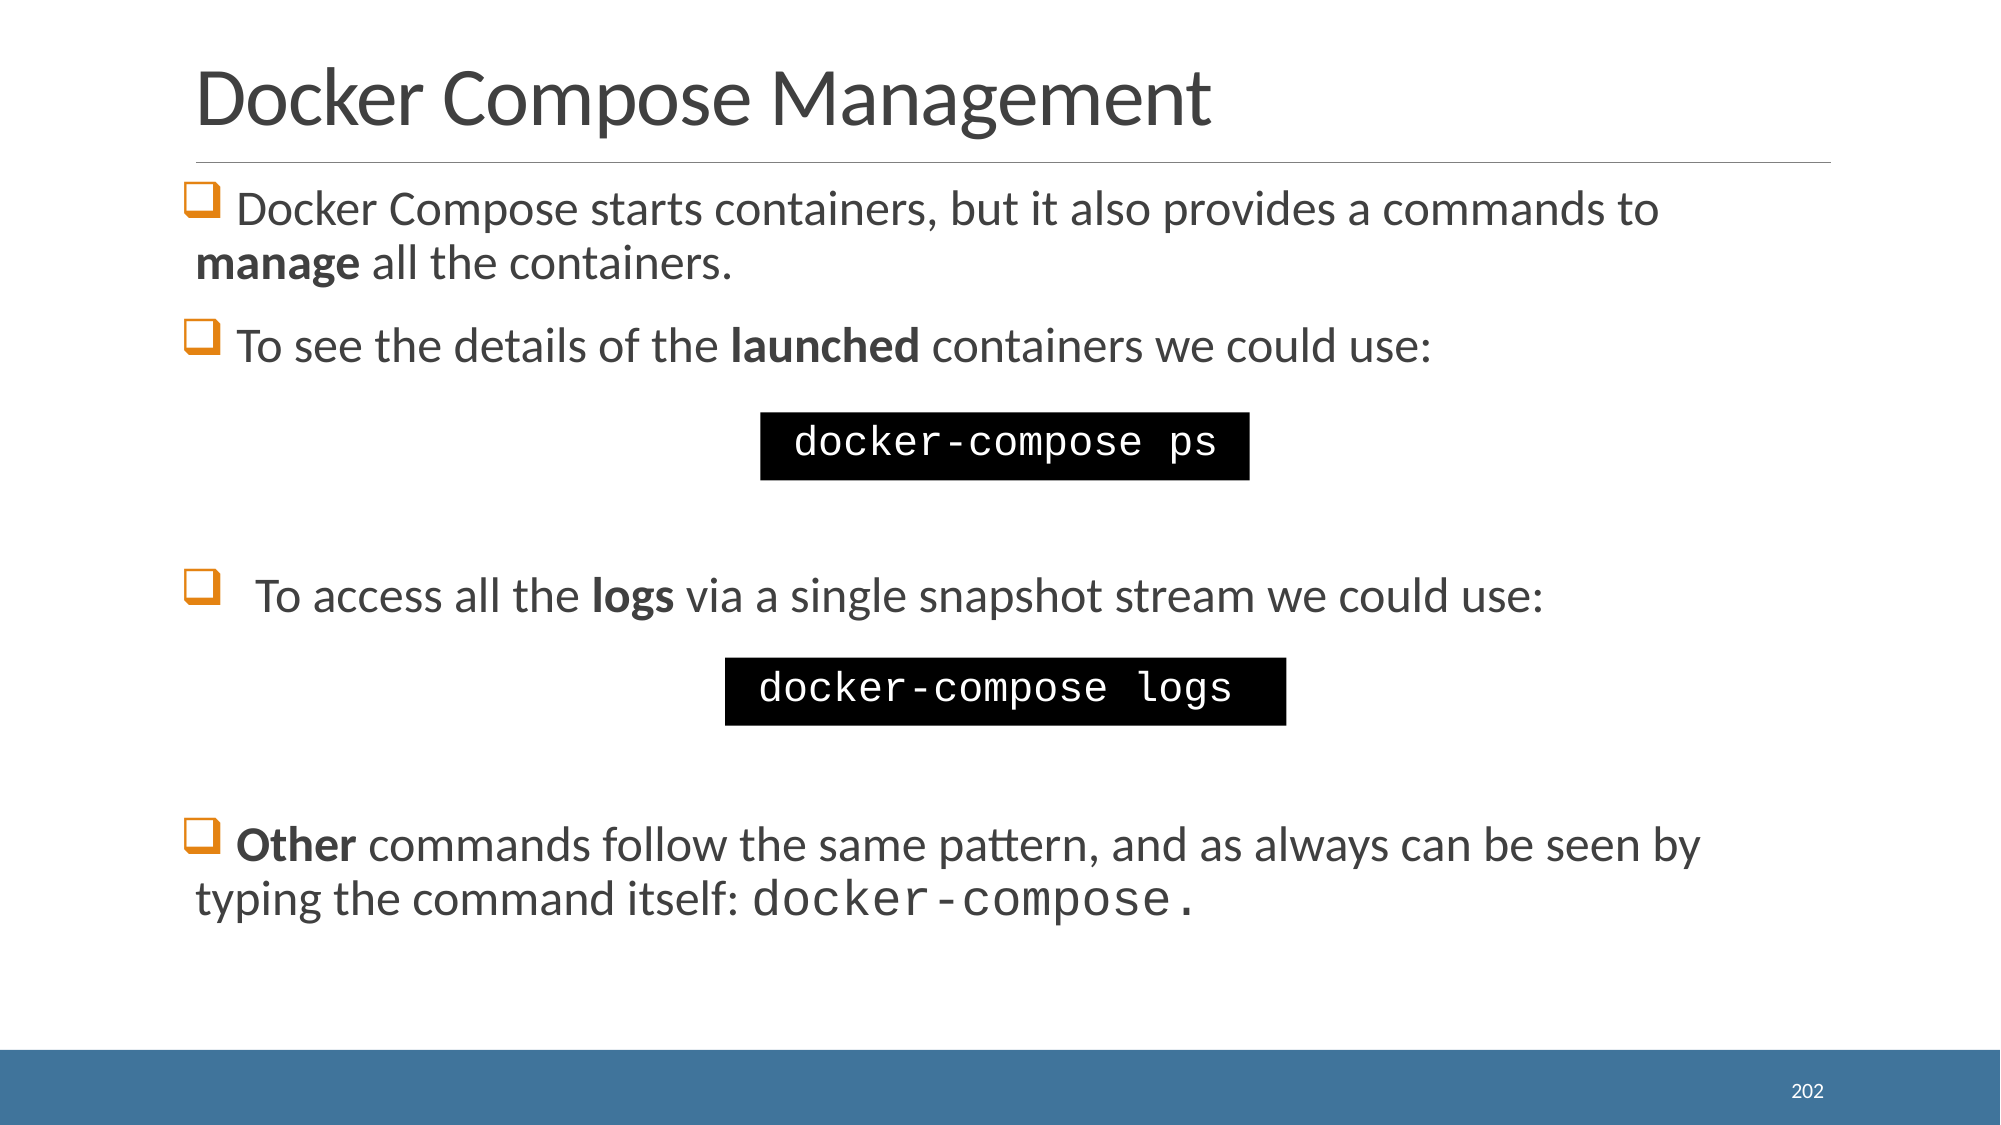

# Docker Compose Management
 Docker Compose starts containers, but it also provides a commands to manage all the containers.
 To see the details of the launched containers we could use:

 To access all the logs via a single snapshot stream we could use:

 Other commands follow the same pattern, and as always can be seen by typing the command itself: docker-compose.
docker-compose ps
docker-compose logs

202